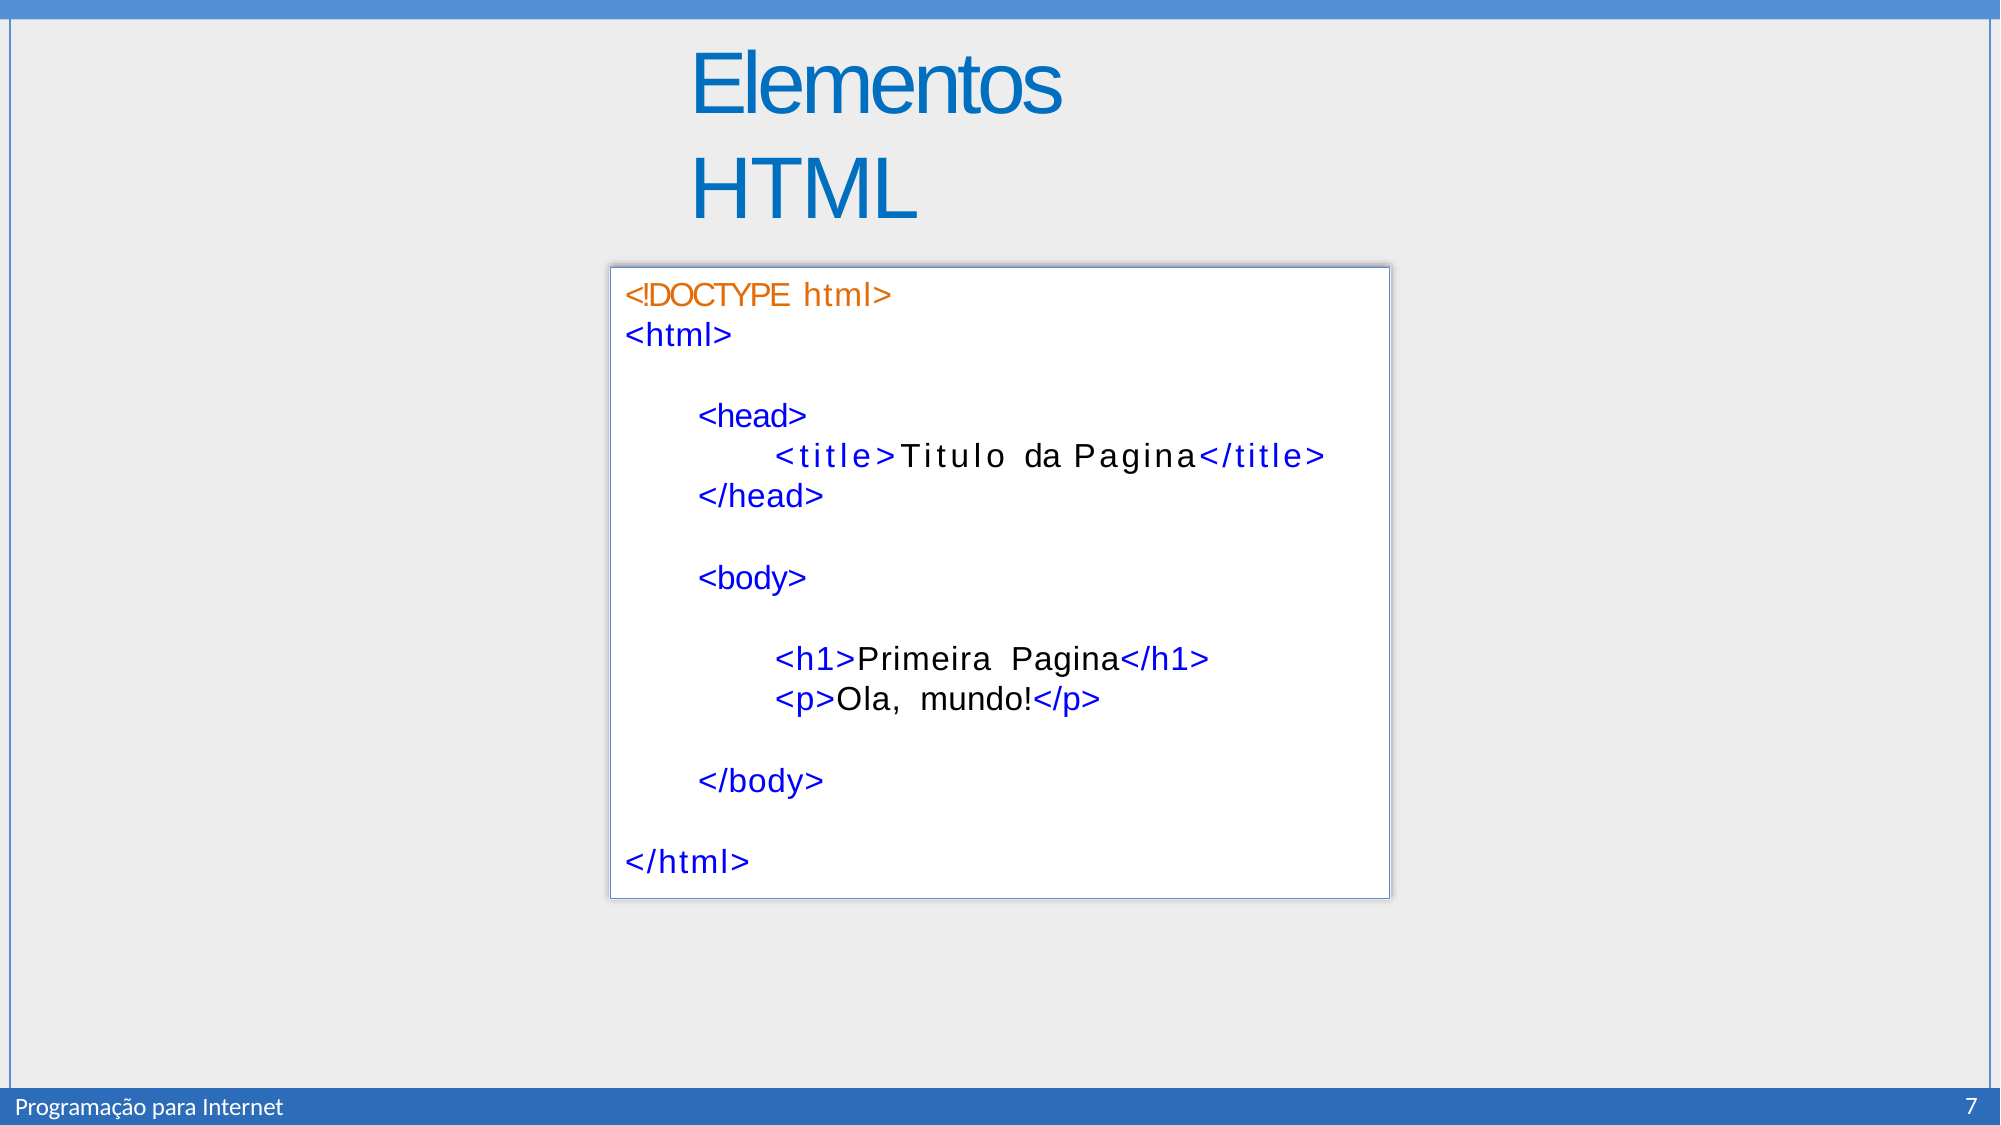

# Elementos HTML

<!DOCTYPE html>
<html>

<head>
<title>Titulo da Pagina</title>
</head>

<body>

<h1>Primeira Pagina</h1>
<p>Ola, mundo!</p>

</body>

</html>
7
Programação para Internet